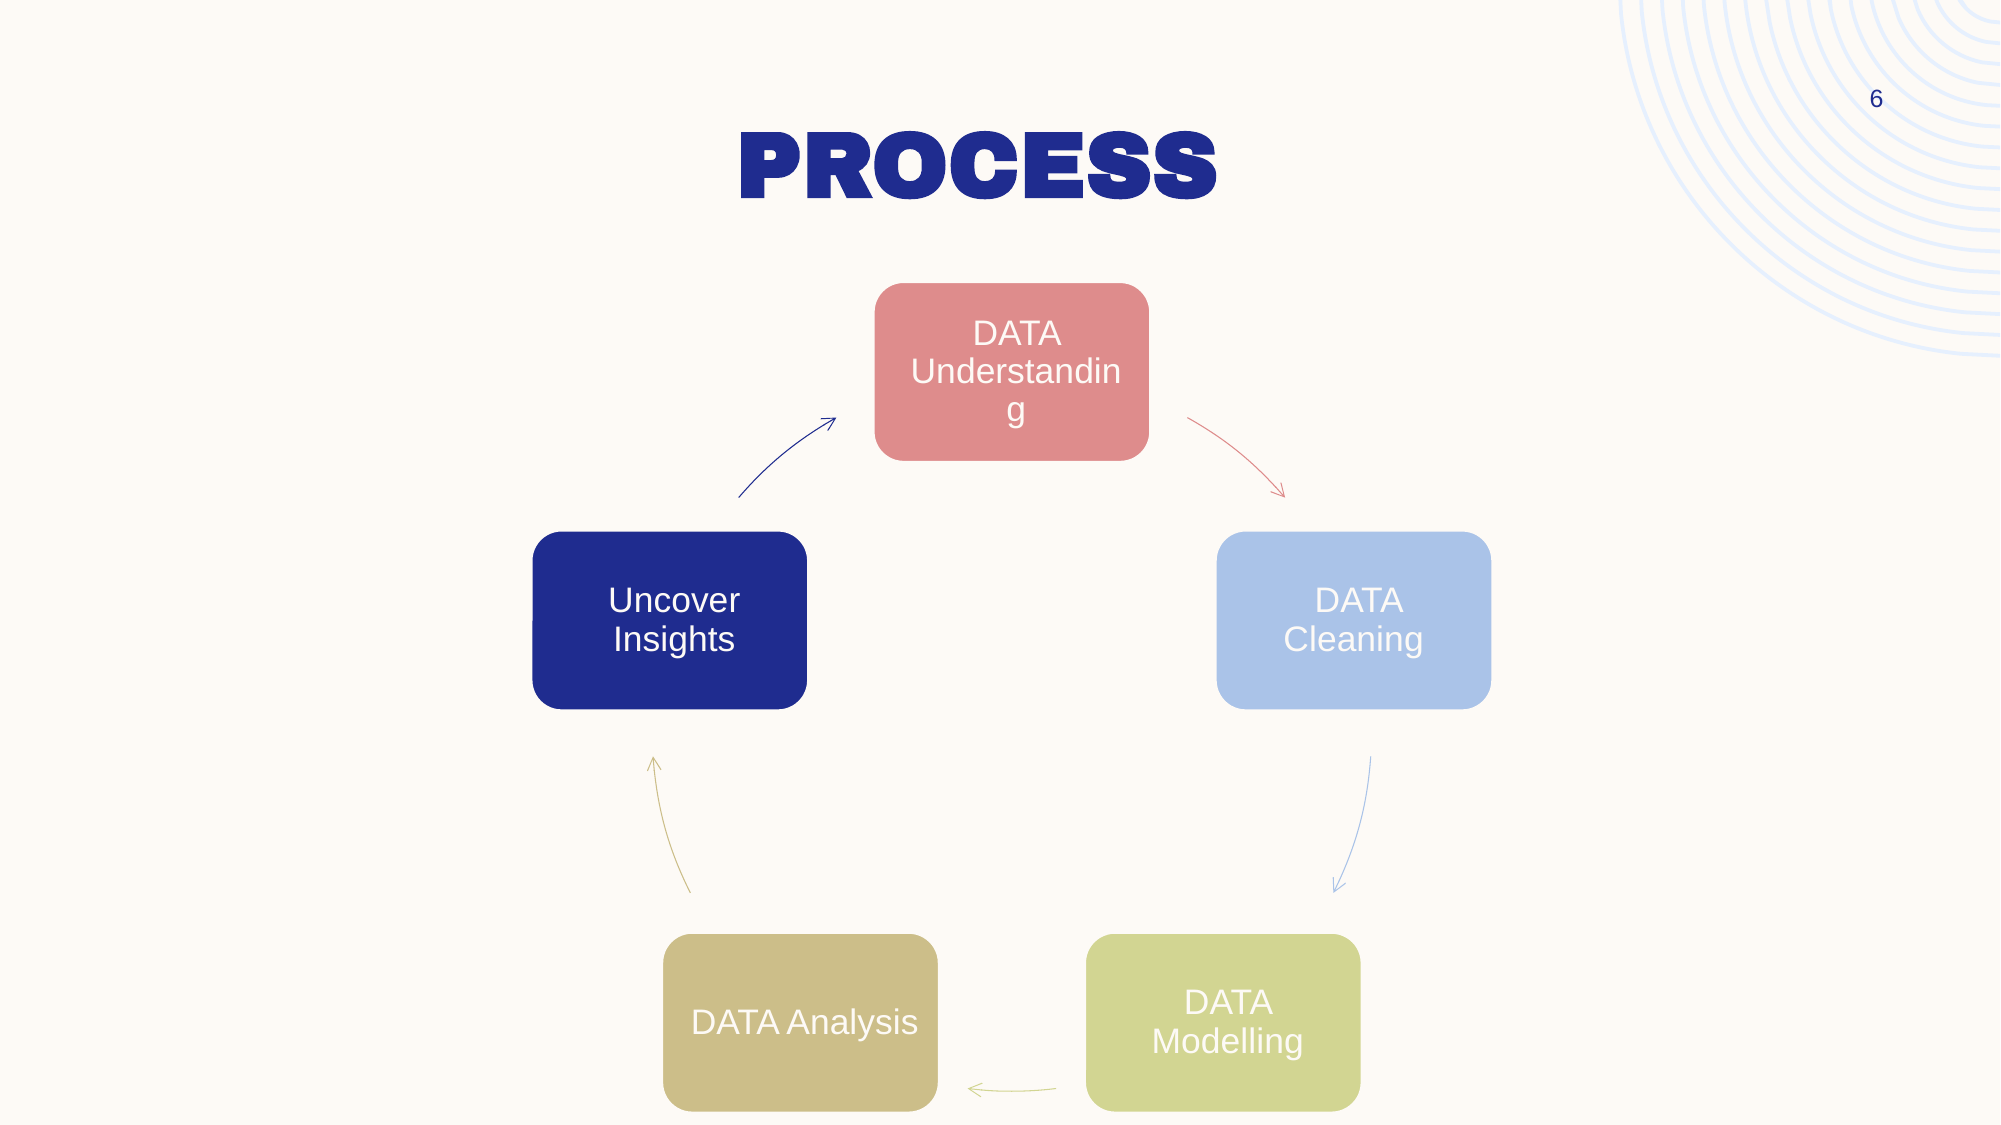

6
# Process
DATA Understanding
DATA Cleaning
DATA Modelling
DATA Analysis
Uncover Insights